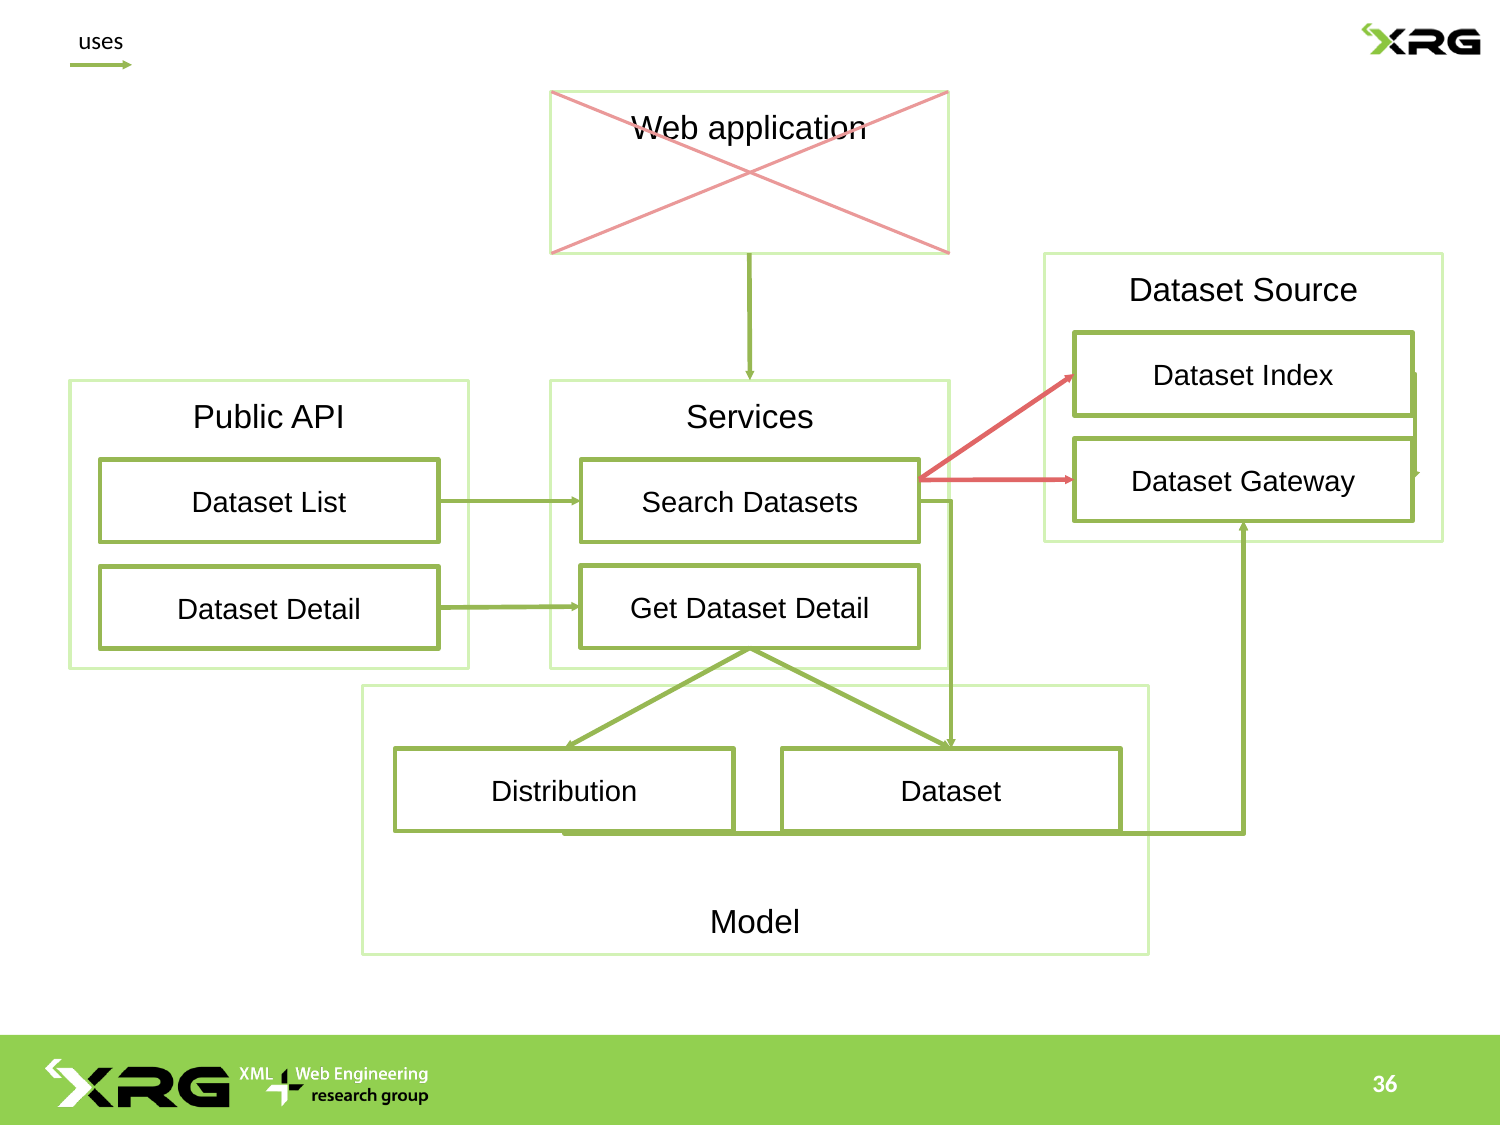

uses
Web application
Dataset Source
Dataset Index
Public API
Services
Dataset Gateway
Dataset List
Search Datasets
Get Dataset Detail
Dataset Detail
Model
Distribution
Dataset
36